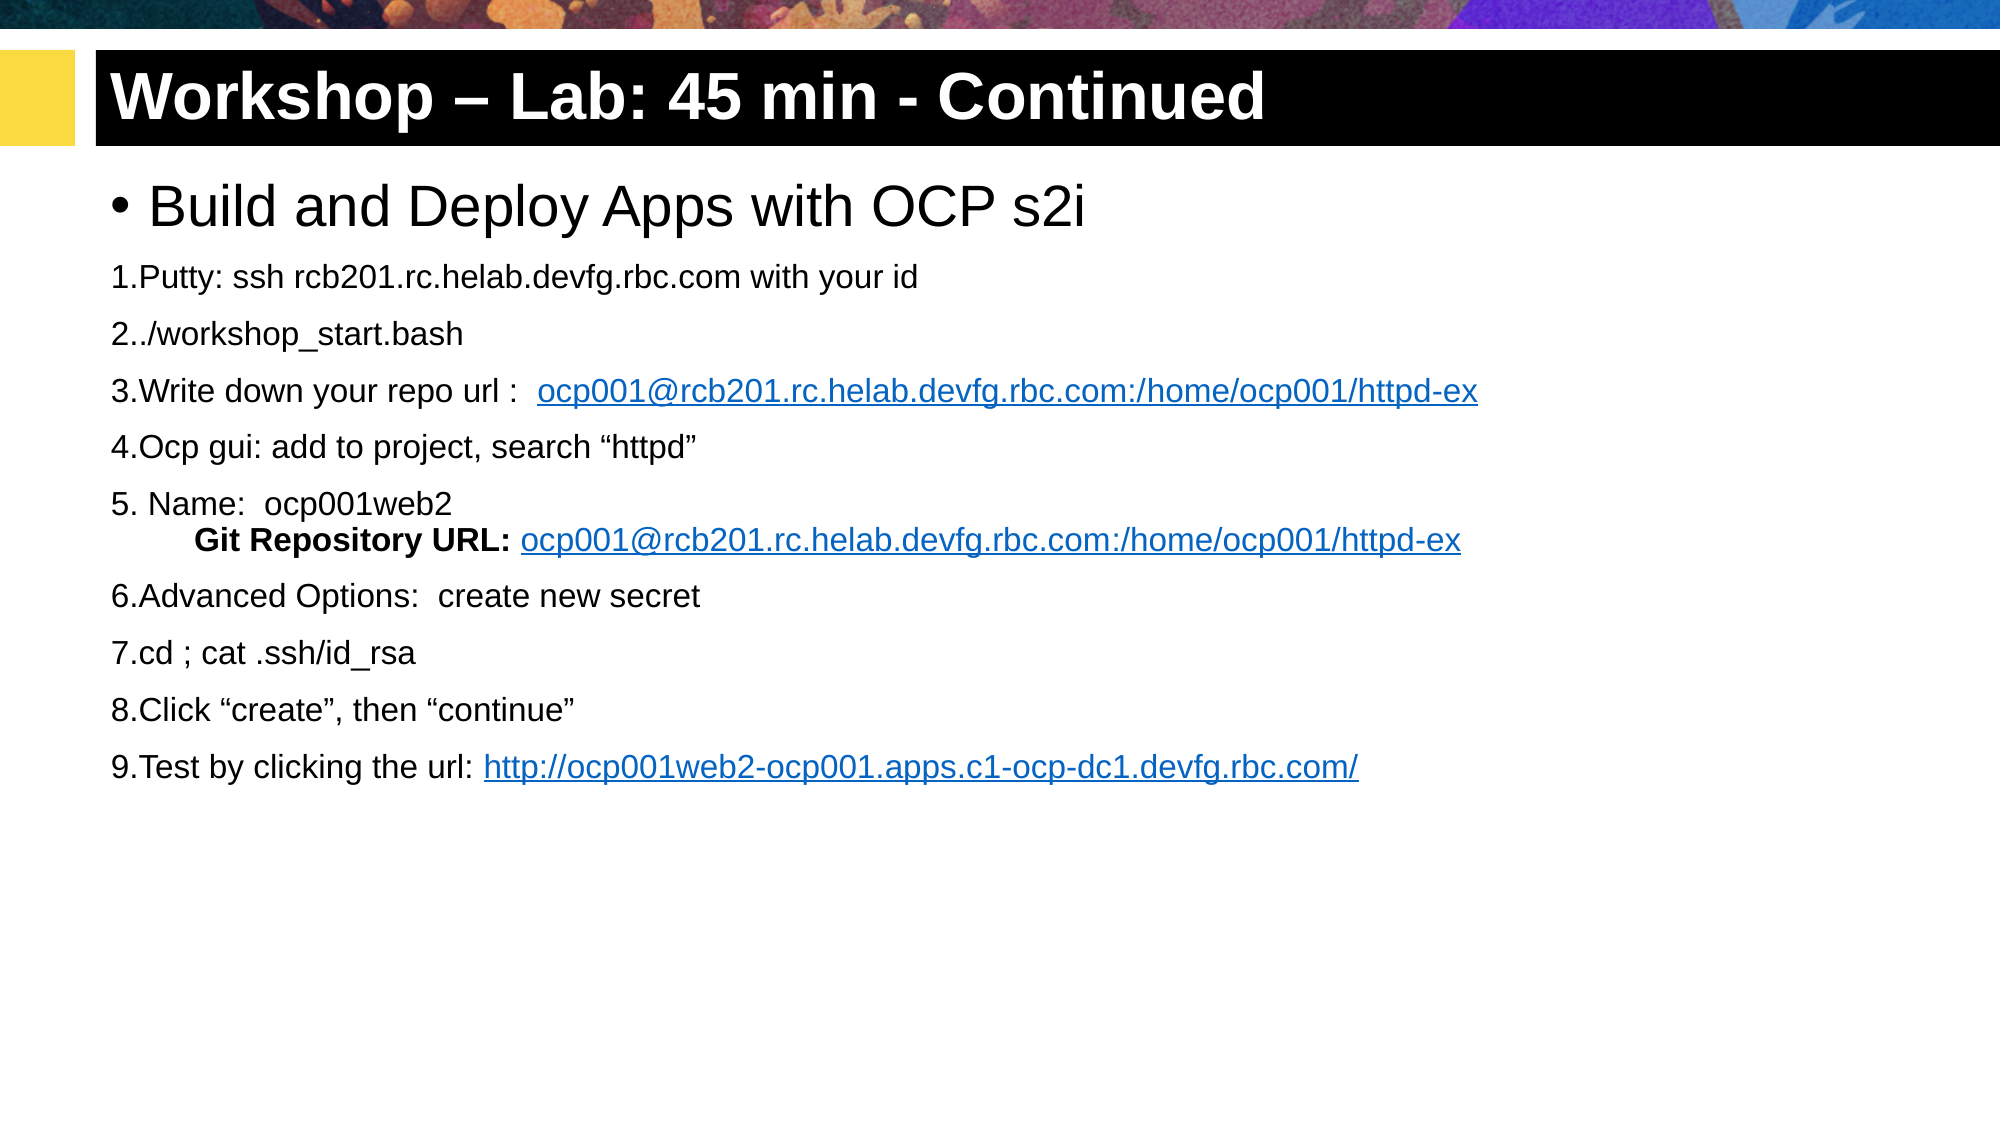

# Workshop – Lab: 45 min - Continued
Build and Deploy Apps with OCP s2i
Putty: ssh rcb201.rc.helab.devfg.rbc.com with your id
./workshop_start.bash
Write down your repo url :  ocp001@rcb201.rc.helab.devfg.rbc.com:/home/ocp001/httpd-ex
Ocp gui: add to project, search “httpd”
 Name:  ocp001web2
         Git Repository URL: ocp001@rcb201.rc.helab.devfg.rbc.com:/home/ocp001/httpd-ex
Advanced Options:  create new secret
cd ; cat .ssh/id_rsa
Click “create”, then “continue”
Test by clicking the url: http://ocp001web2-ocp001.apps.c1-ocp-dc1.devfg.rbc.com/